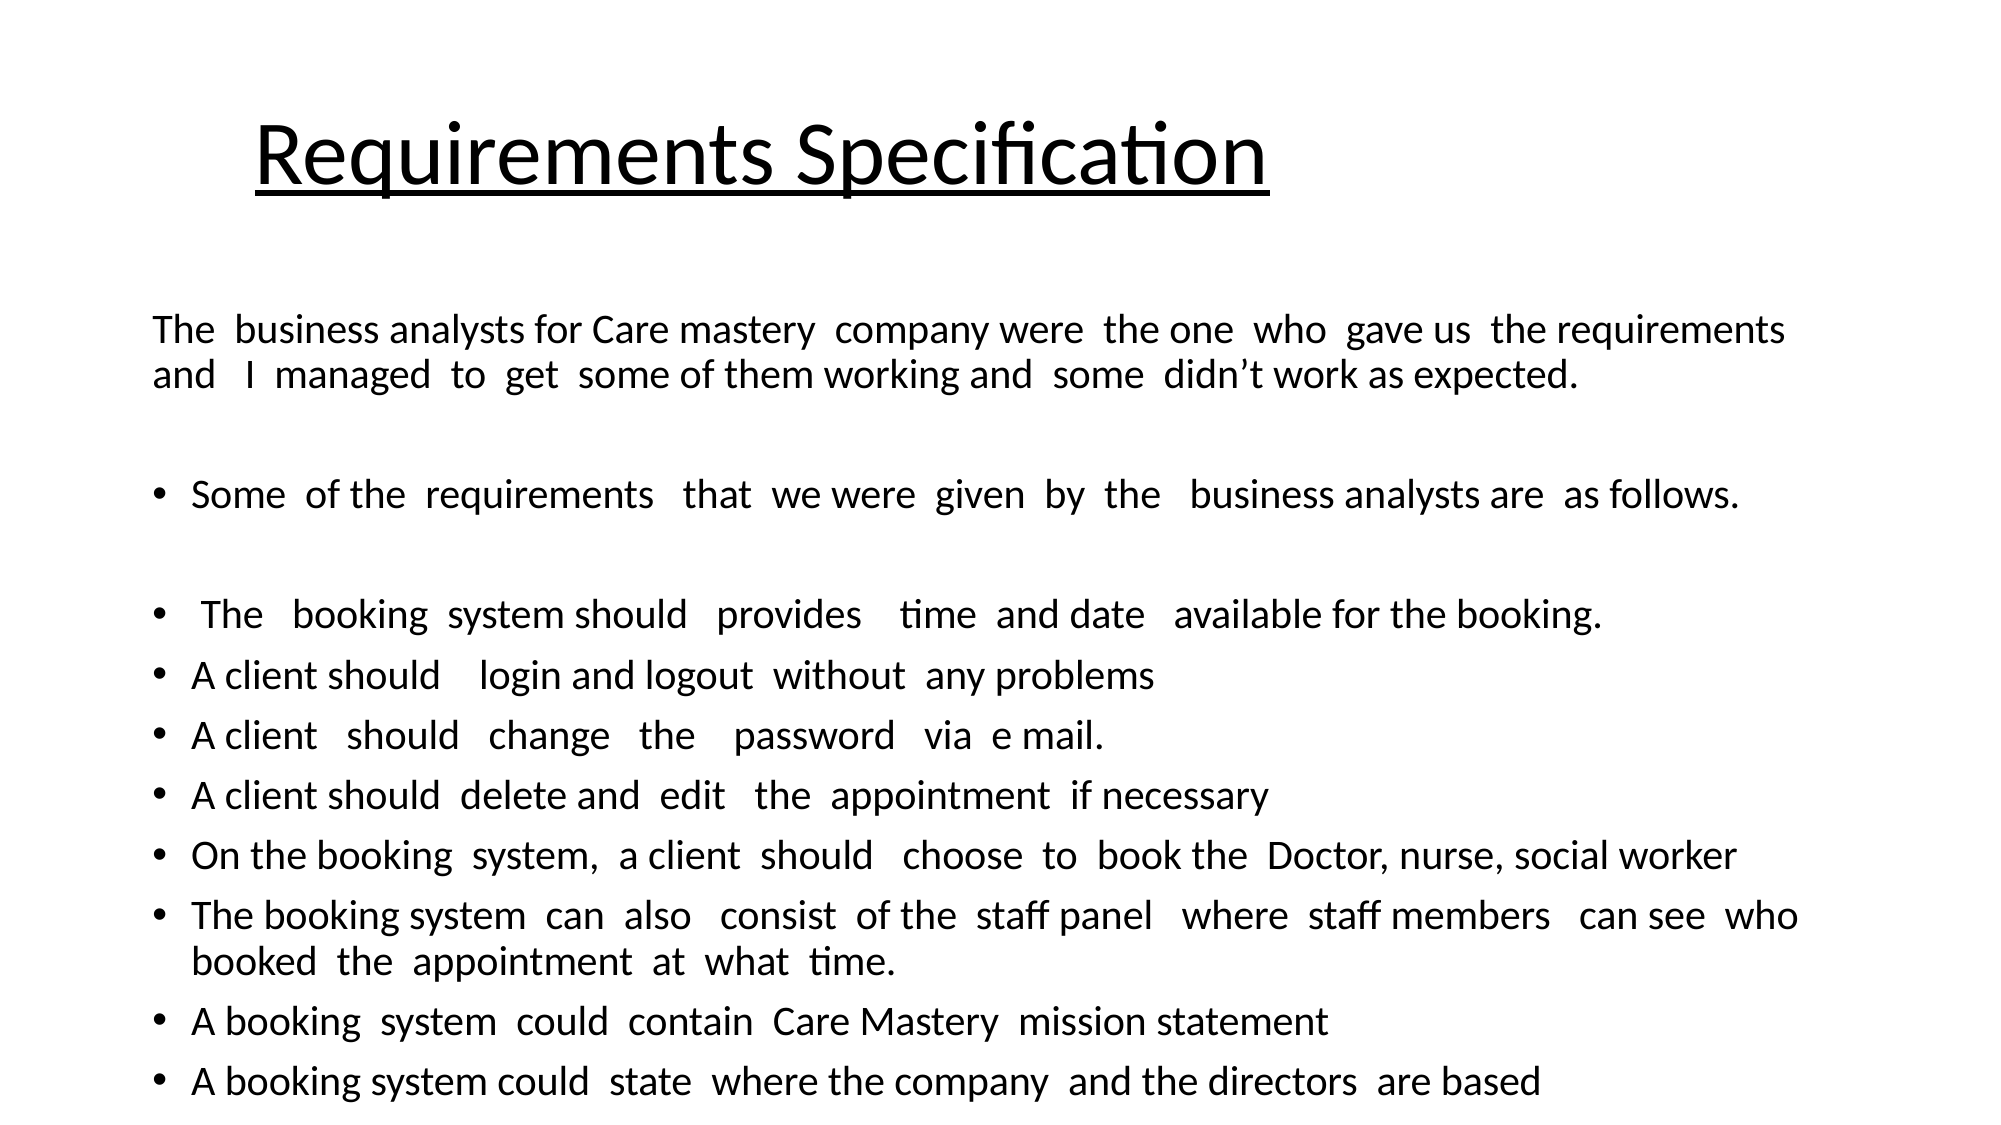

# Requirements Specification
The  business analysts for Care mastery  company were  the one  who  gave us  the requirements and   I  managed  to  get  some of them working and  some  didn’t work as expected.

Some  of the  requirements   that  we were  given  by  the   business analysts are  as follows.

 The   booking  system should   provides    time  and date   available for the booking.
A client should    login and logout  without  any problems
A client   should   change   the    password   via  e mail.
A client should  delete and  edit   the  appointment  if necessary
On the booking  system,  a client  should   choose  to  book the  Doctor, nurse, social worker
The booking system  can  also   consist  of the  staff panel   where  staff members   can see  who booked  the  appointment  at  what  time.
A booking  system  could  contain  Care Mastery  mission statement
A booking system could  state  where the company  and the directors  are based
A booking system could  contain  a frequently  asked  question which provides  further  details.